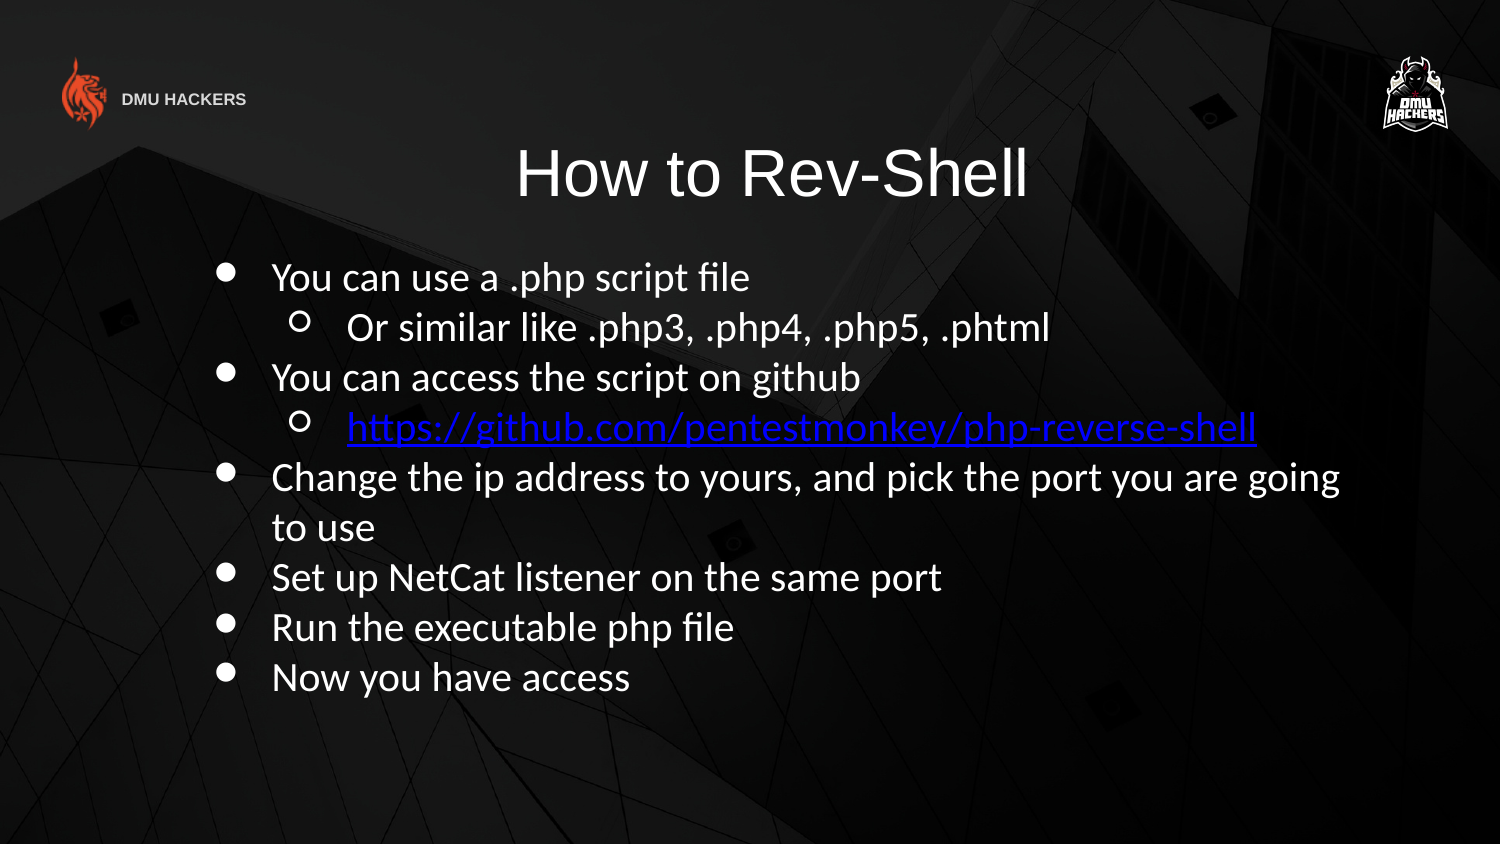

DMU HACKERS
How to Rev-Shell
You can use a .php script file
Or similar like .php3, .php4, .php5, .phtml
You can access the script on github
https://github.com/pentestmonkey/php-reverse-shell
Change the ip address to yours, and pick the port you are going to use
Set up NetCat listener on the same port
Run the executable php file
Now you have access